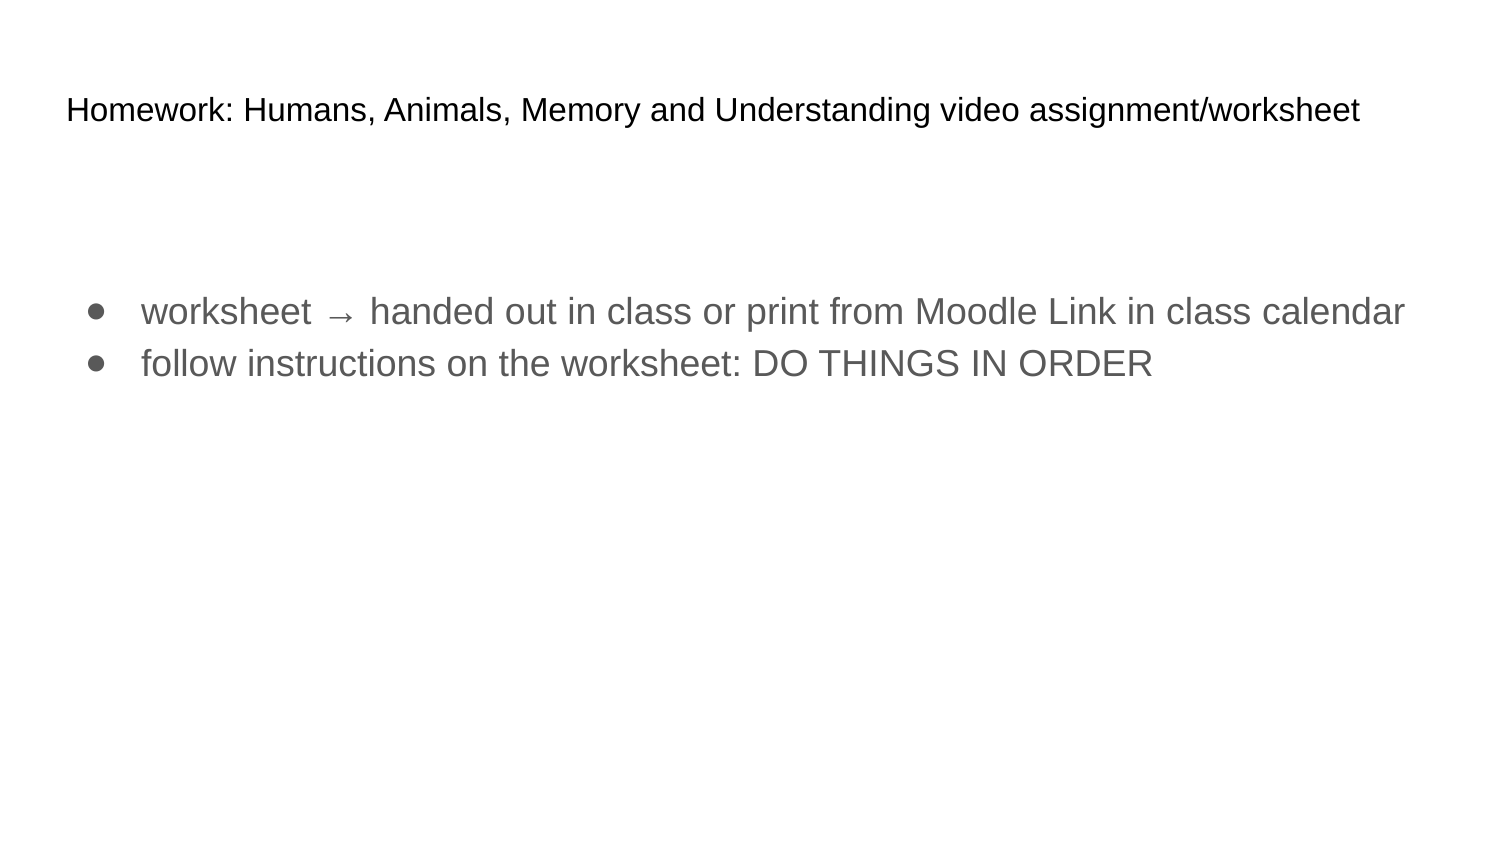

# Homework: Humans, Animals, Memory and Understanding video assignment/worksheet
worksheet → handed out in class or print from Moodle Link in class calendar
follow instructions on the worksheet: DO THINGS IN ORDER